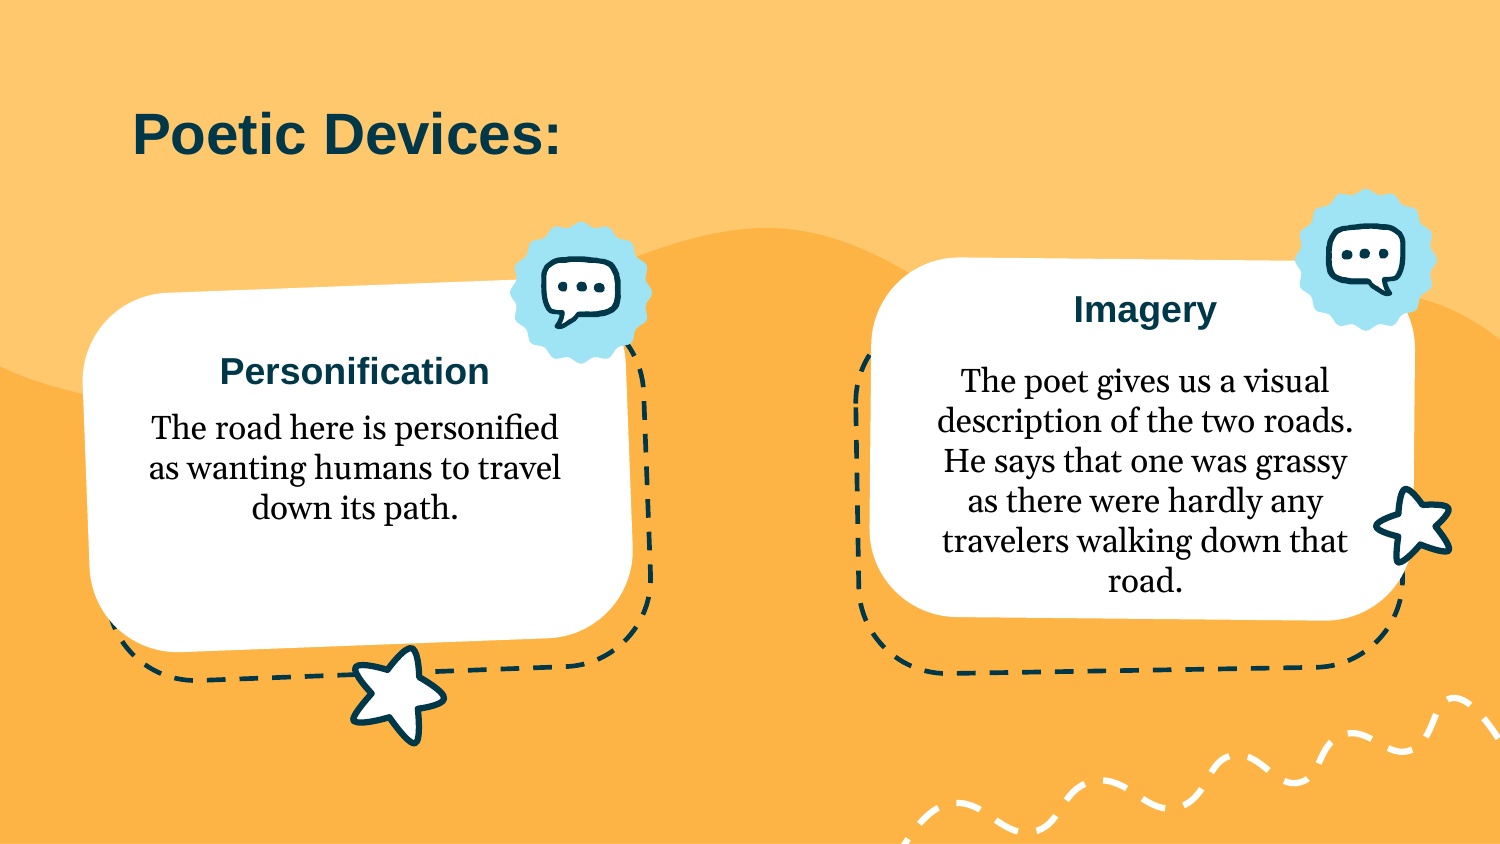

# Poetic Devices:

Imagery

Personification
The poet gives us a visual description of the two roads. He says that one was grassy as there were hardly any travelers walking down that road.
The road here is personified as wanting humans to travel down its path.